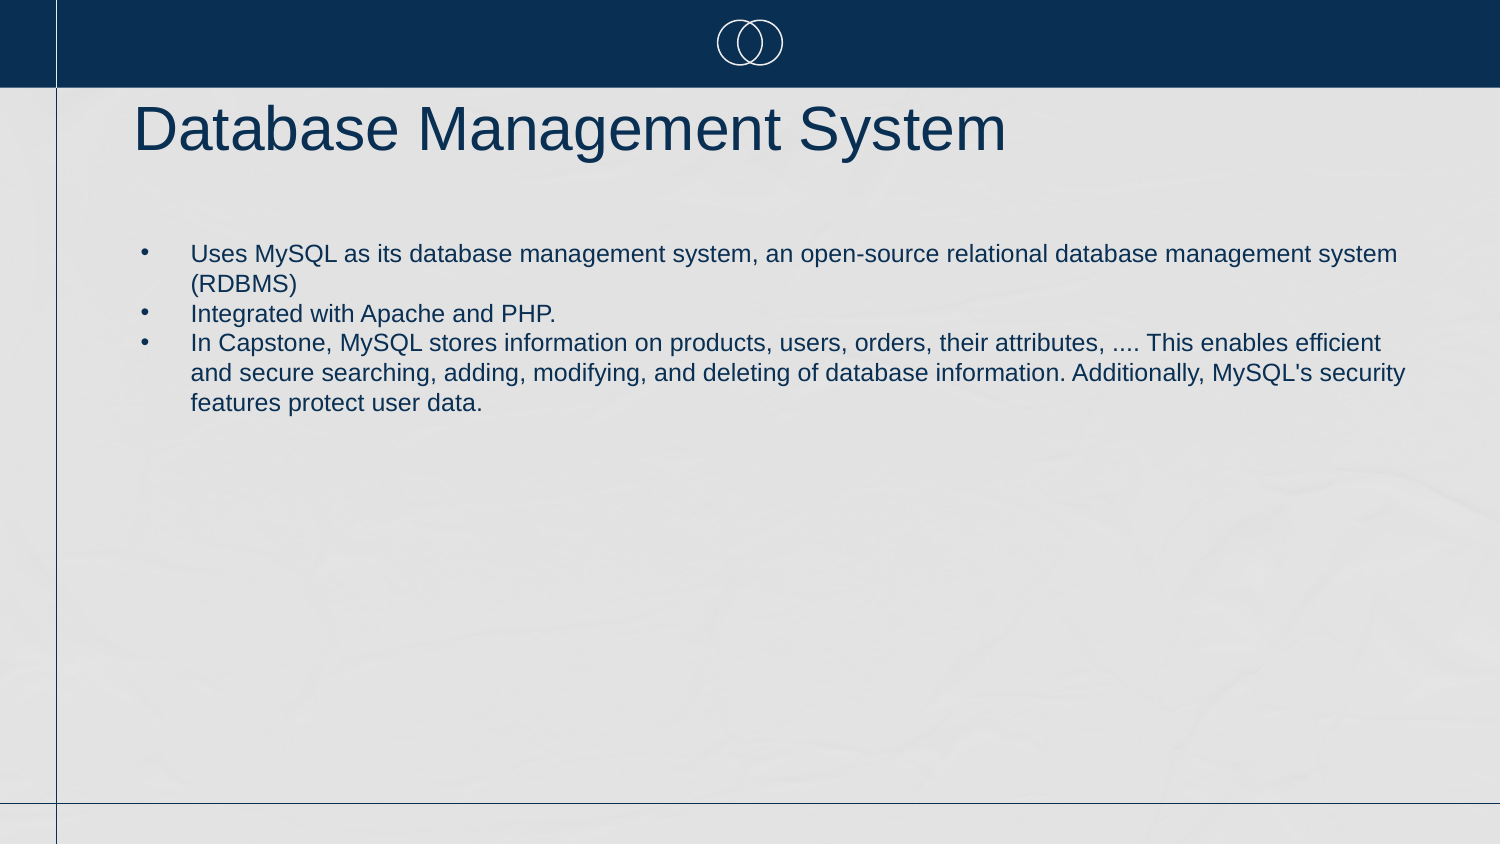

# Database Management System
Uses MySQL as its database management system, an open-source relational database management system (RDBMS)
Integrated with Apache and PHP.
In Capstone, MySQL stores information on products, users, orders, their attributes, .... This enables efficient and secure searching, adding, modifying, and deleting of database information. Additionally, MySQL's security features protect user data.